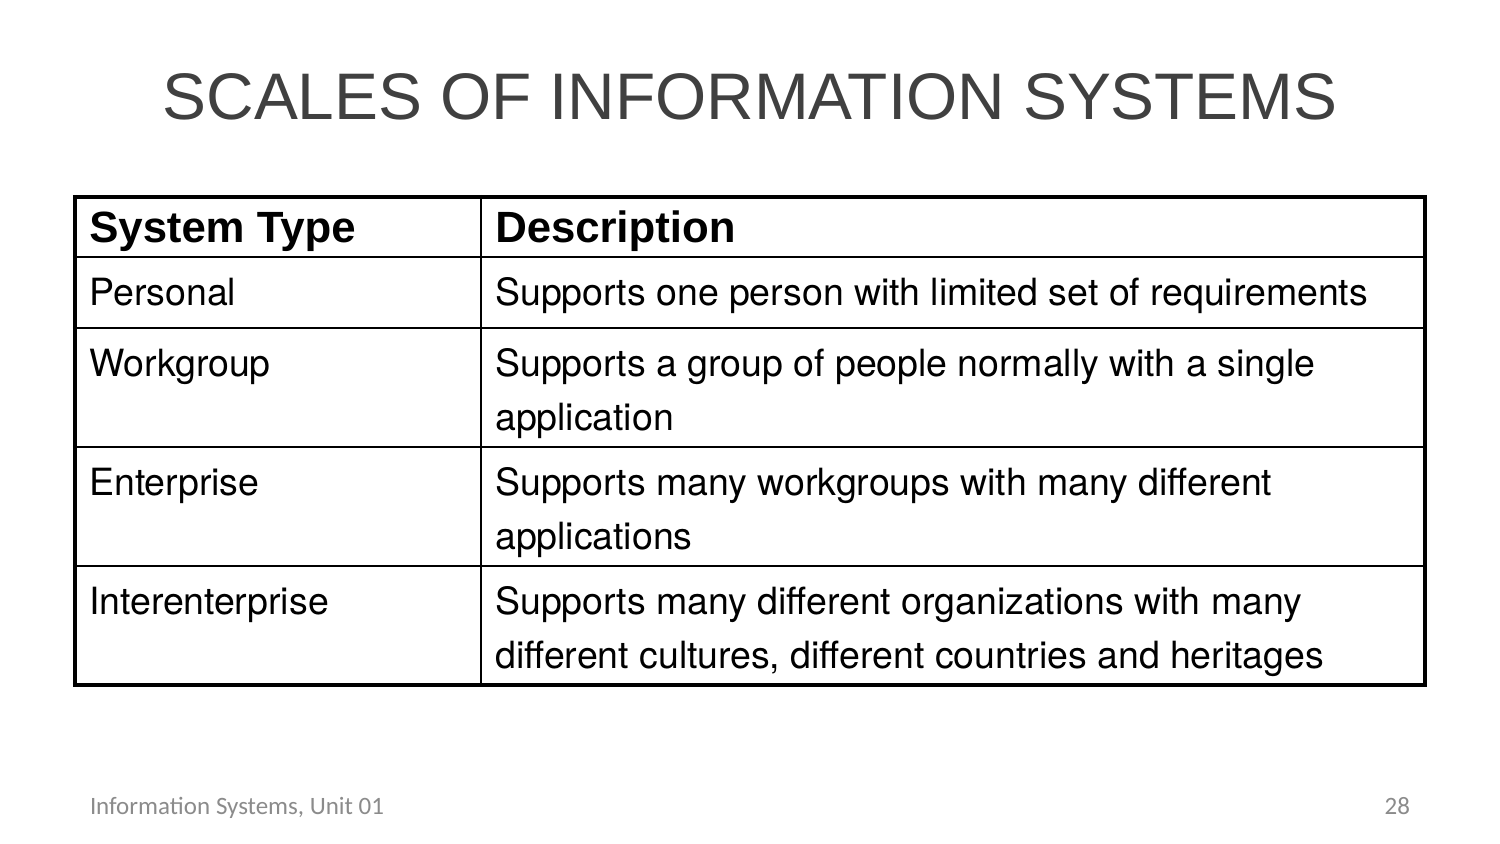

# Scales of Information Systems
| System Type | Description |
| --- | --- |
| Personal | Supports one person with limited set of requirements |
| Workgroup | Supports a group of people normally with a single application |
| Enterprise | Supports many workgroups with many different applications |
| Interenterprise | Supports many different organizations with many different cultures, different countries and heritages |
Information Systems, Unit 01
28